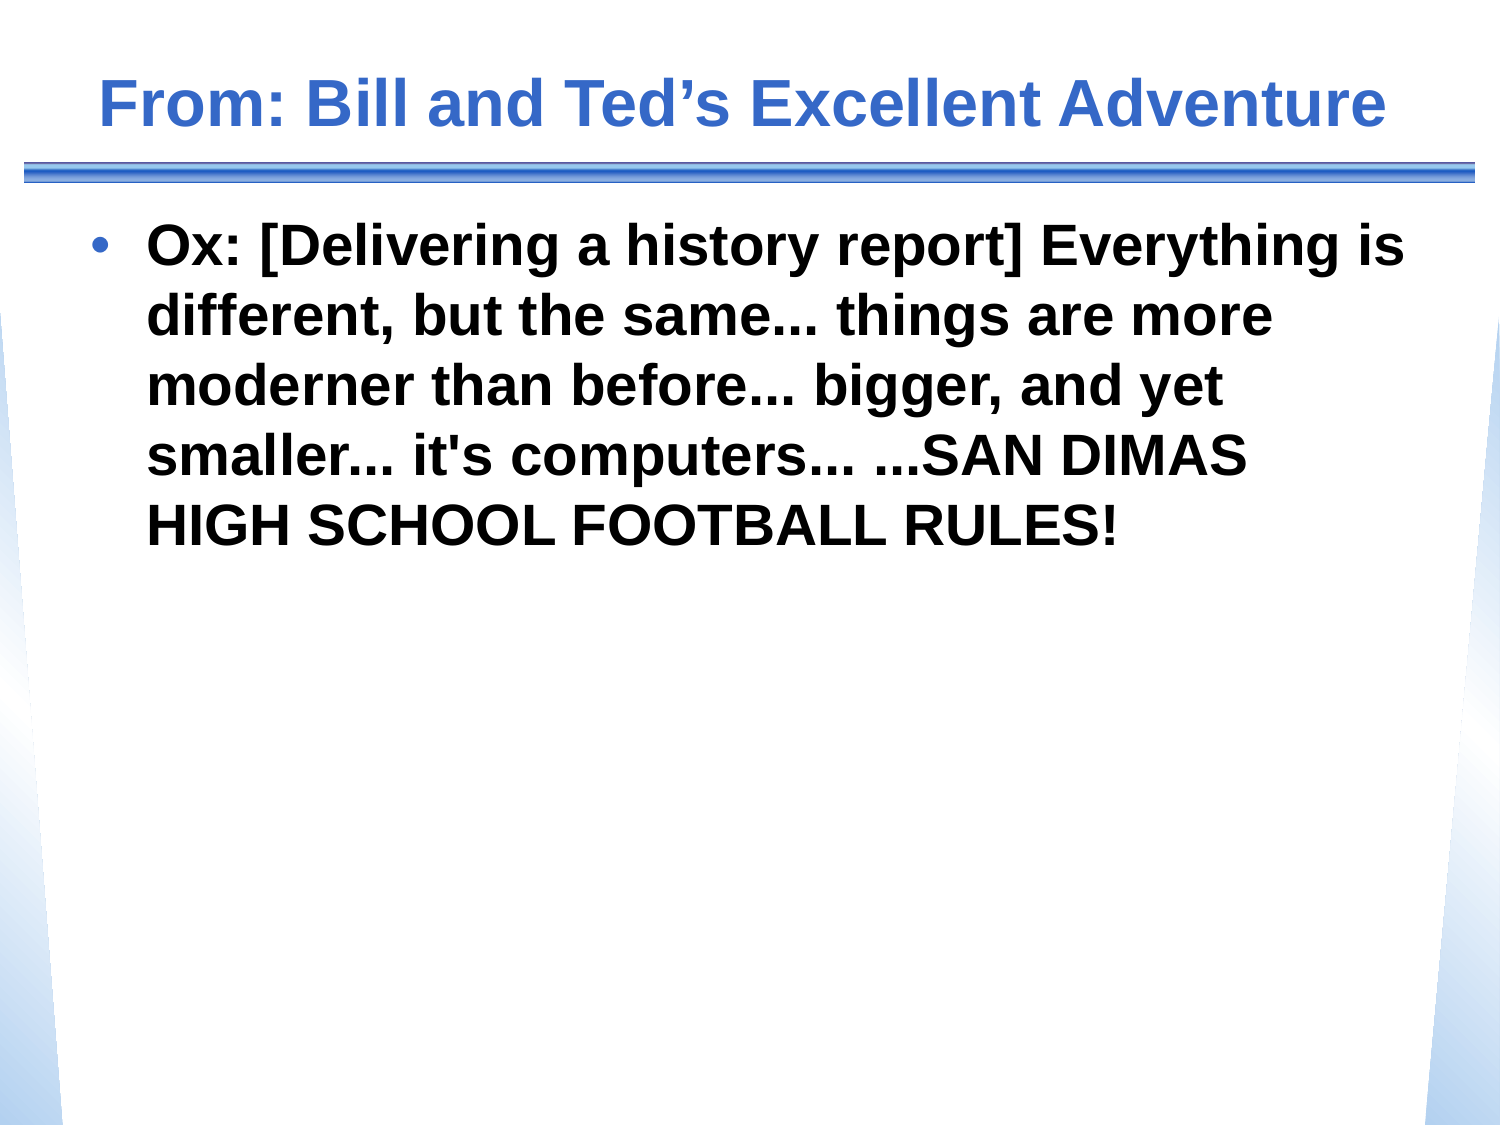

# From: Bill and Ted’s Excellent Adventure
Ox: [Delivering a history report] Everything is different, but the same... things are more moderner than before... bigger, and yet smaller... it's computers... ...SAN DIMAS HIGH SCHOOL FOOTBALL RULES!